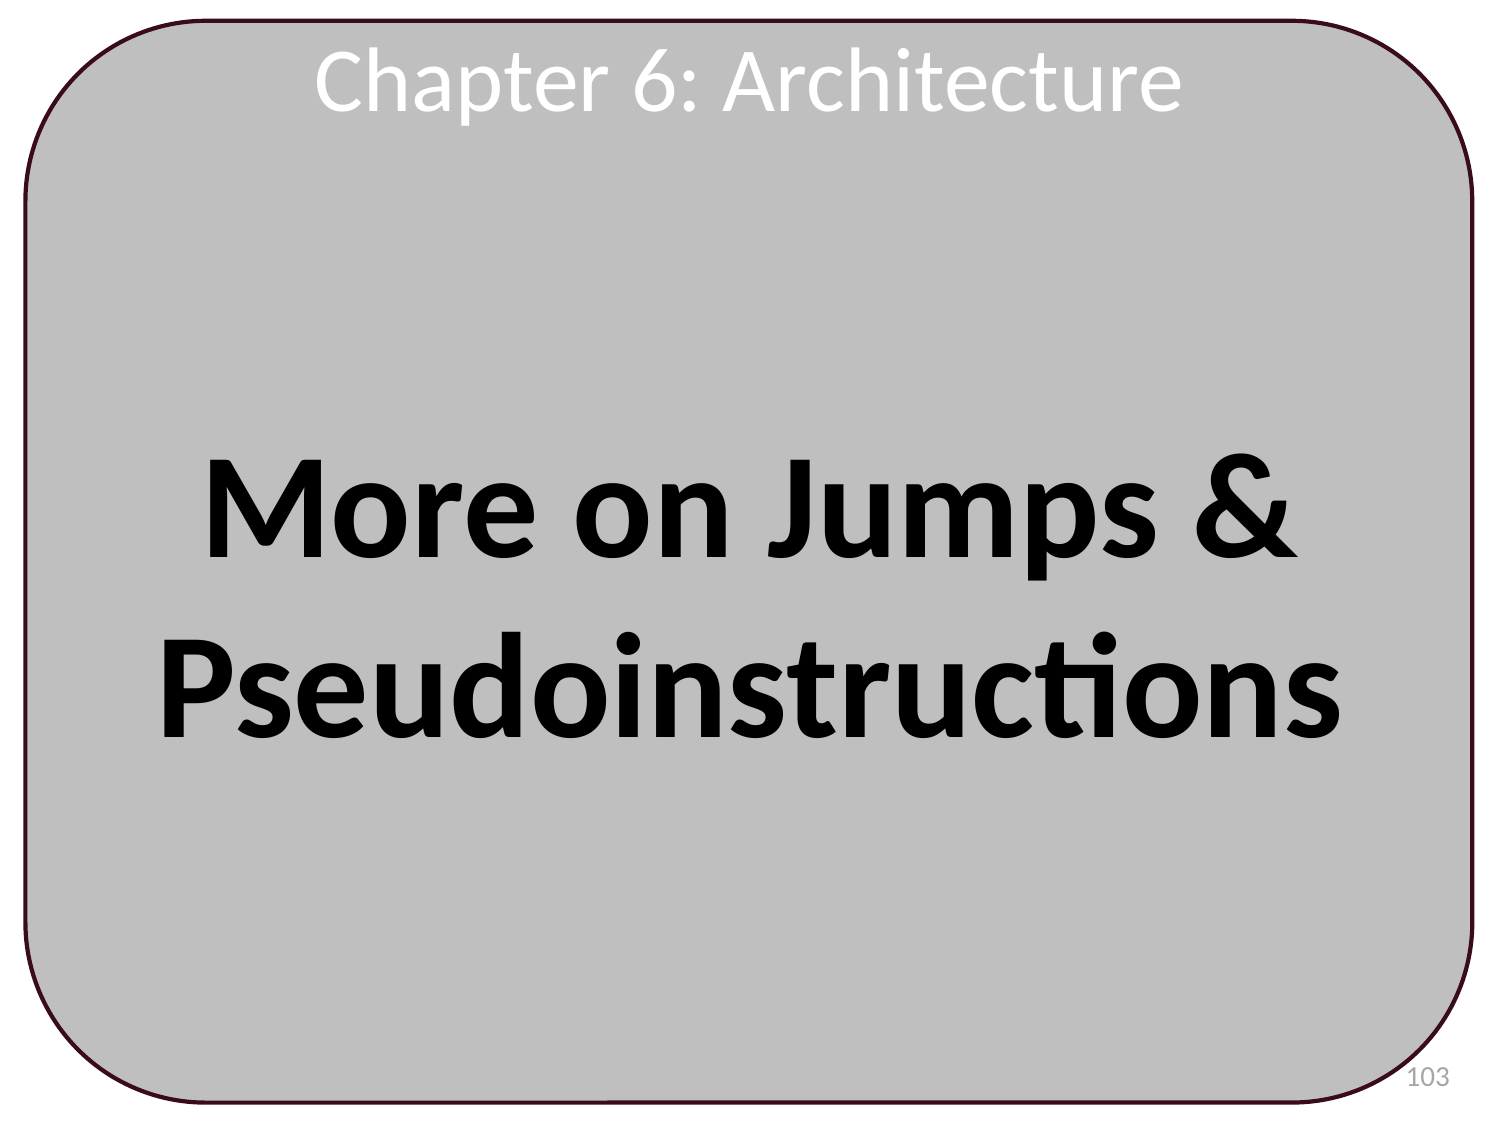

Chapter 6: Architecture
More on Jumps & Pseudoinstructions